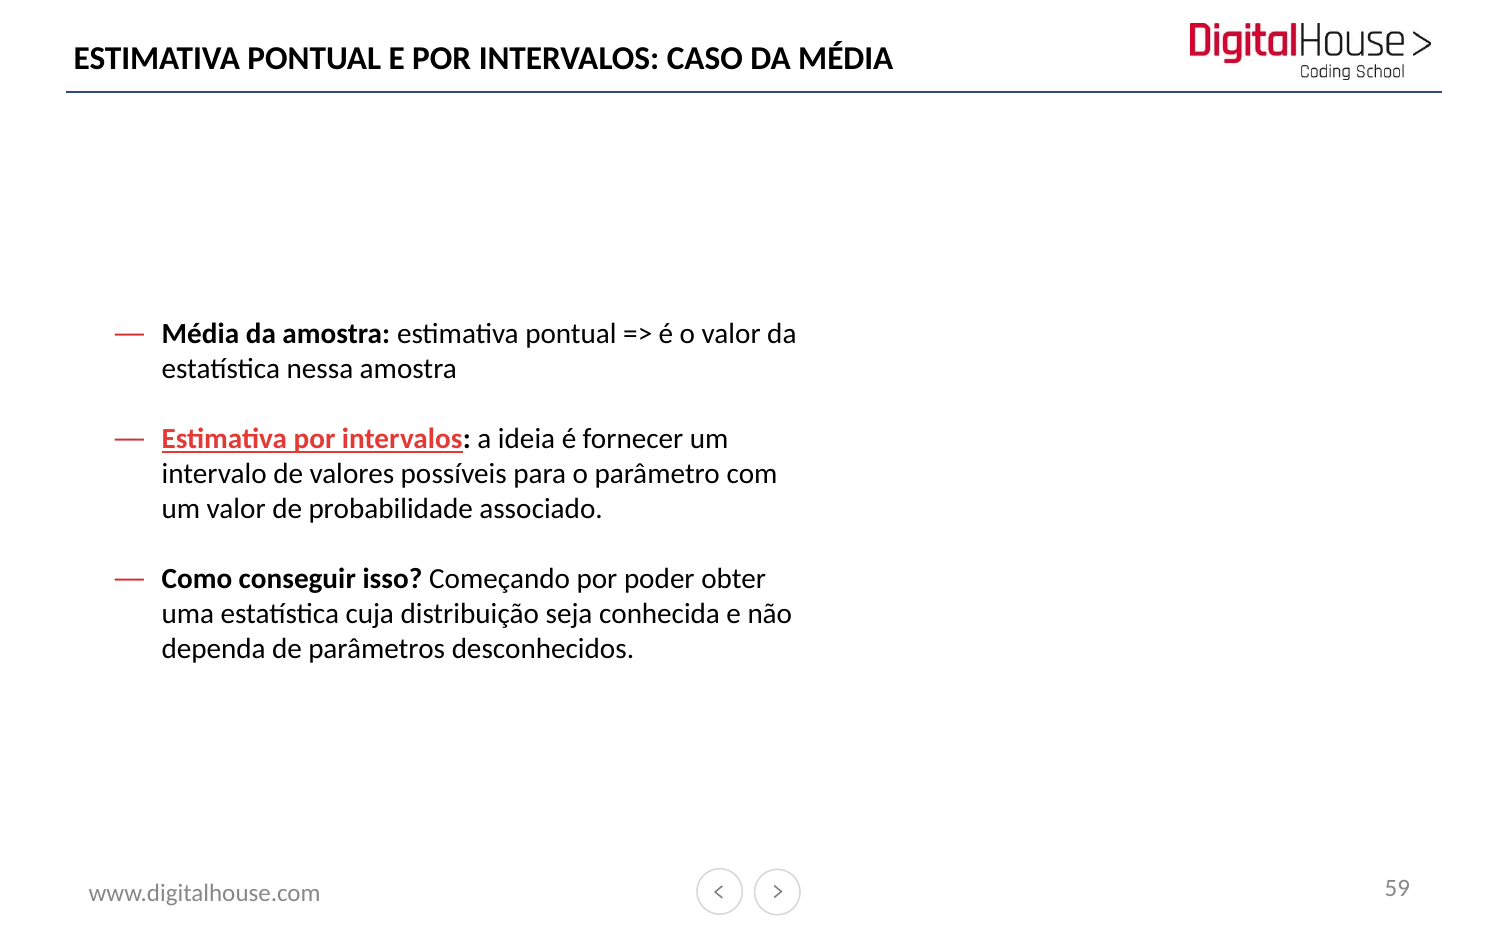

# ESTIMATIVA PONTUAL E POR INTERVALOS: CASO DA MÉDIA

Média da amostra: estimativa pontual => é o valor da estatística nessa amostra
Estimativa por intervalos: a ideia é fornecer um intervalo de valores possíveis para o parâmetro com um valor de probabilidade associado.

Como conseguir isso? Começando por poder obter uma estatística cuja distribuição seja conhecida e não dependa de parâmetros desconhecidos.
59